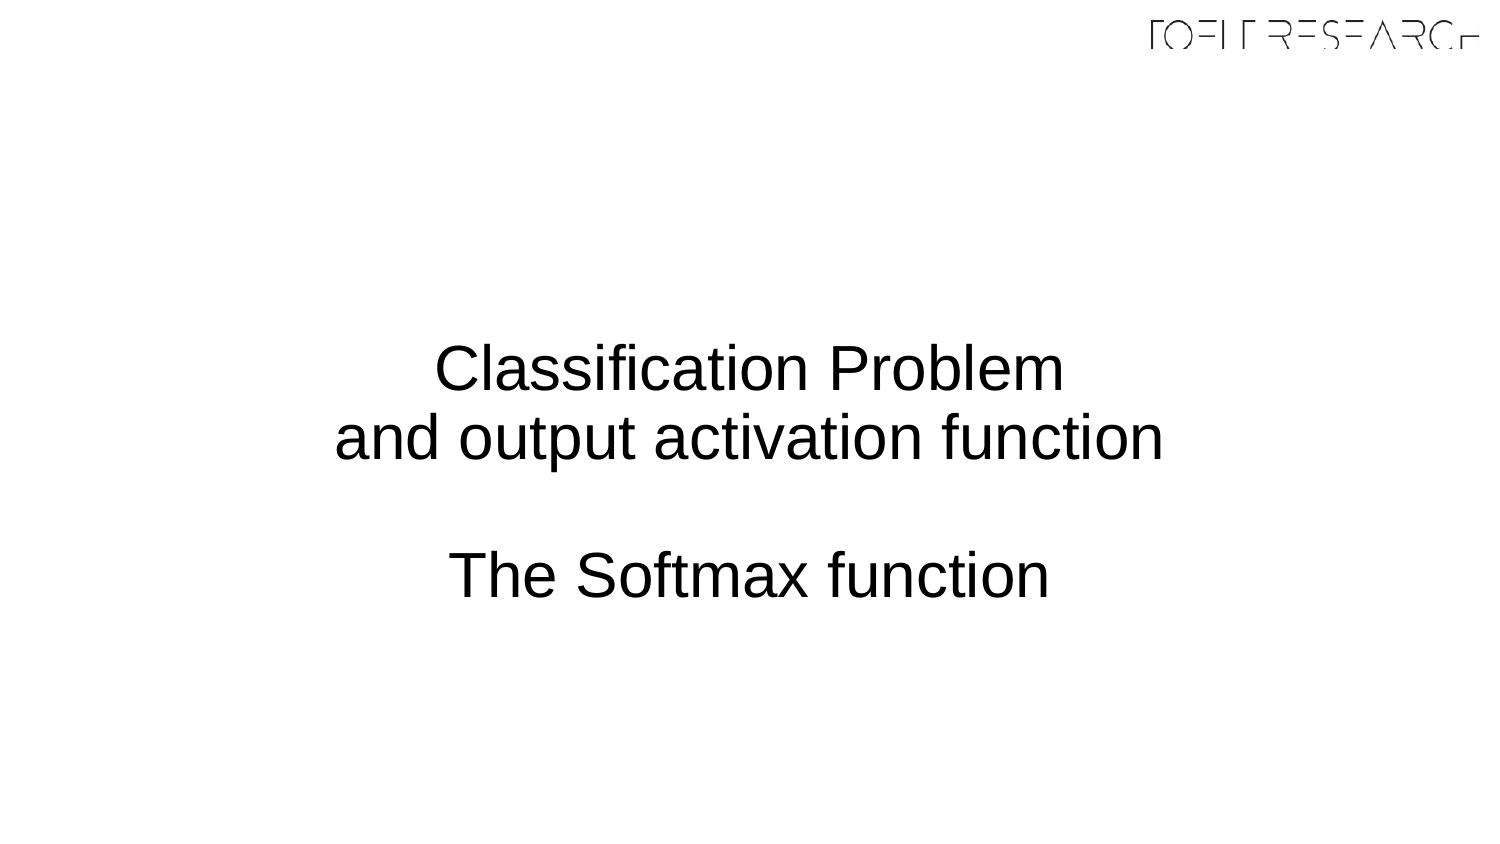

# Classification Problem and output activation function The Softmax function